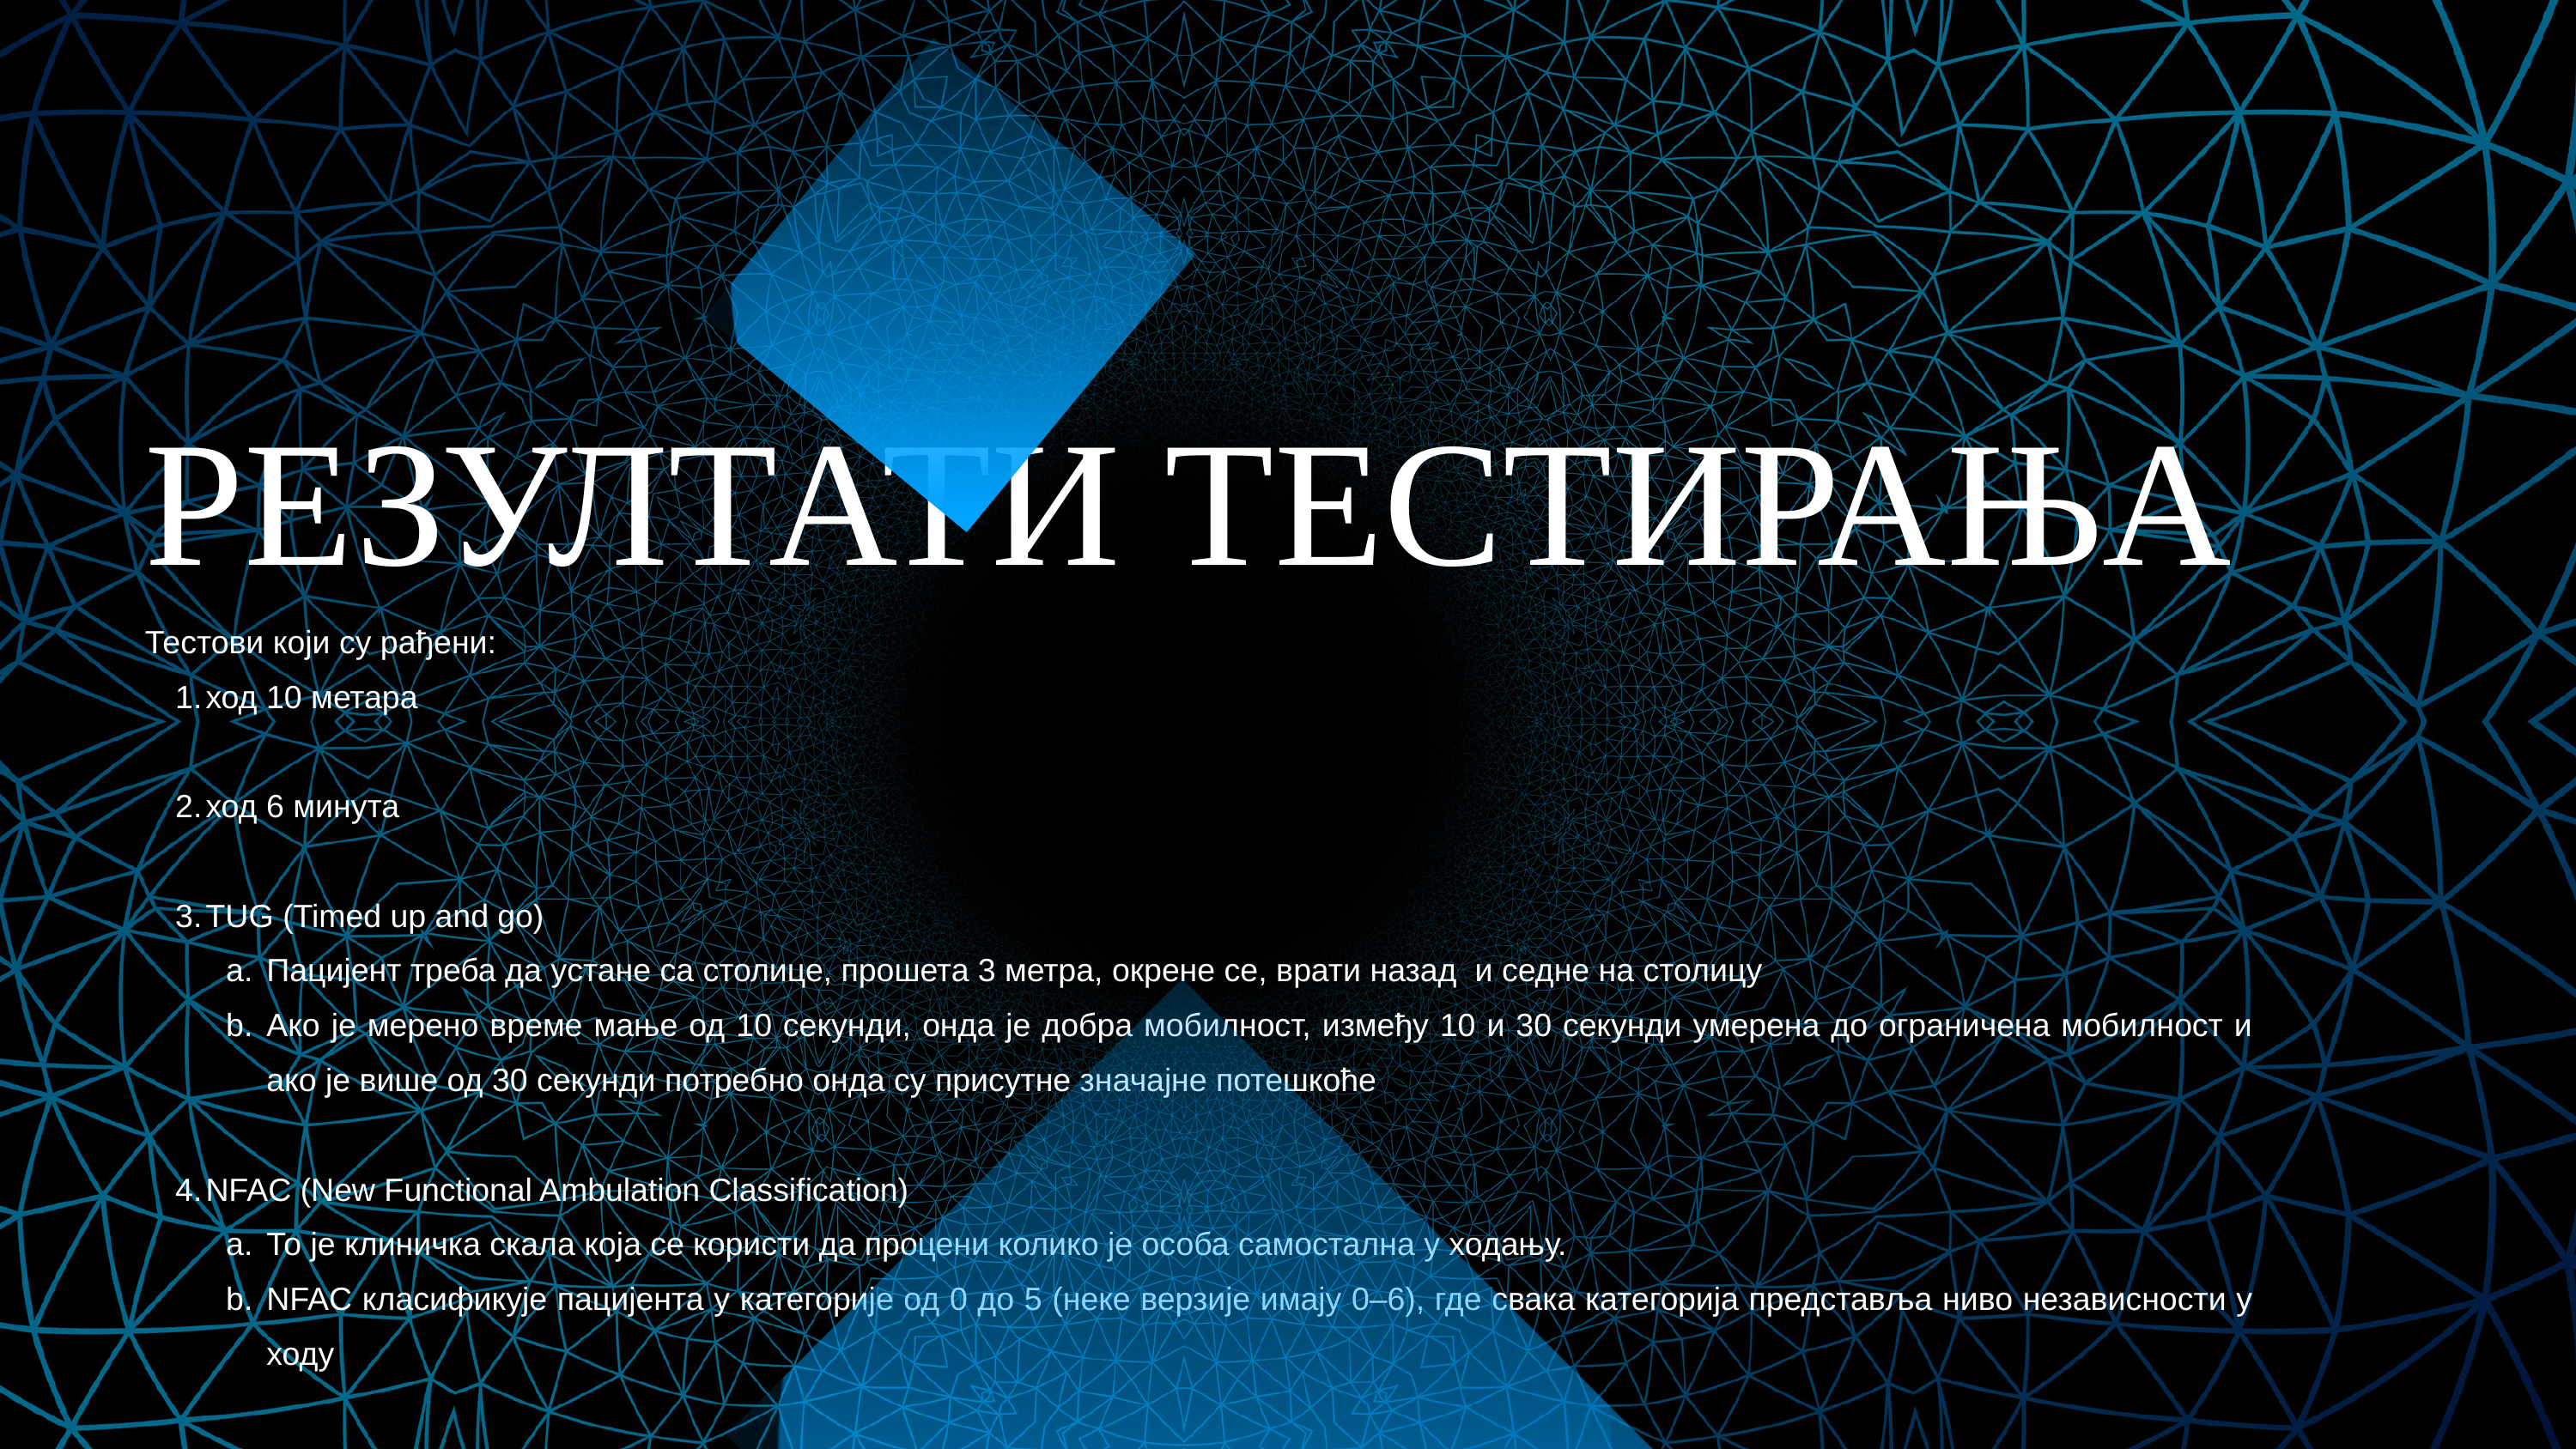

РЕЗУЛТАТИ ТЕСТИРАЊА
Тестови који су рађени:
ход 10 метара

ход 6 минута

TUG (Timed up and go)
Пацијент треба да устане са столице, прошета 3 метра, окрене се, врати назад  и седне на столицу
Ако је мерено време мање од 10 секунди, онда је добра мобилност, између 10 и 30 секунди умерена до ограничена мобилност и ако је више од 30 секунди потребно онда су присутне значајне потешкоће

NFAC (New Functional Ambulation Classification)
То је клиничка скала која се користи да процени колико је особа самостална у ходању.
NFAC класификује пацијента у категорије од 0 до 5 (некe верзије имају 0–6), где свака категорија представља ниво независности у ходу